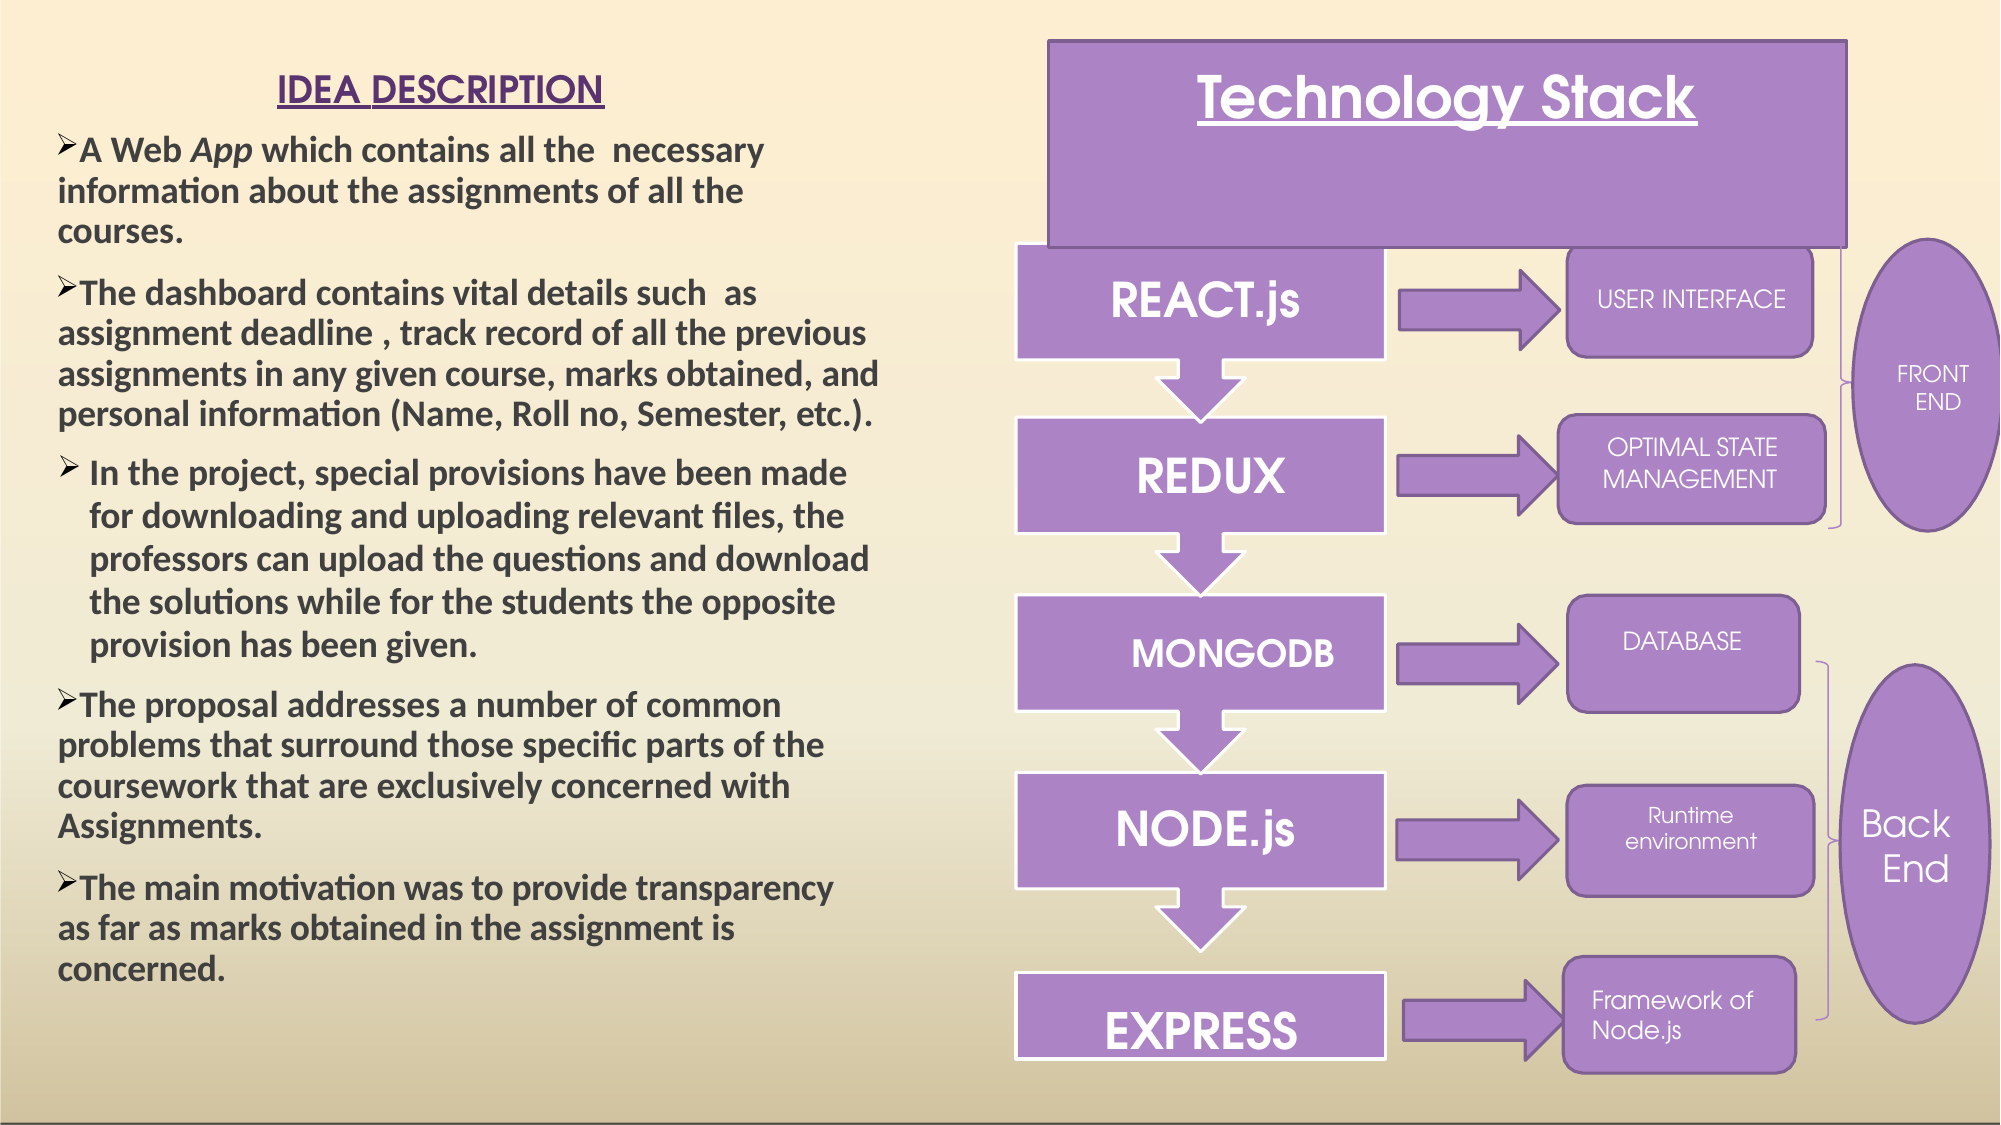

# Technology Stack
IDEA DESCRIPTION
A Web App which contains all the  necessary information about the assignments of all the courses.
The dashboard contains vital details such  as assignment deadline , track record of all the previous assignments in any given course, marks obtained, and personal information (Name, Roll no, Semester, etc.).
In the project, special provisions have been made for downloading and uploading relevant files, the professors can upload the questions and download the solutions while for the students the opposite provision has been given.
The proposal addresses a number of common problems that surround those specific parts of the coursework that are exclusively concerned with Assignments.
The main motivation was to provide transparency as far as marks obtained in the assignment is concerned.

REACT.js
USER INTERFACE
FRONT  END

OPTIMAL STATE
MANAGEMENT
      REDUX

MONGODB
DATABASE

  Back
    End

BACK
END

NODE.js
Runtime environment

EXPRESS
Framework of Node.js